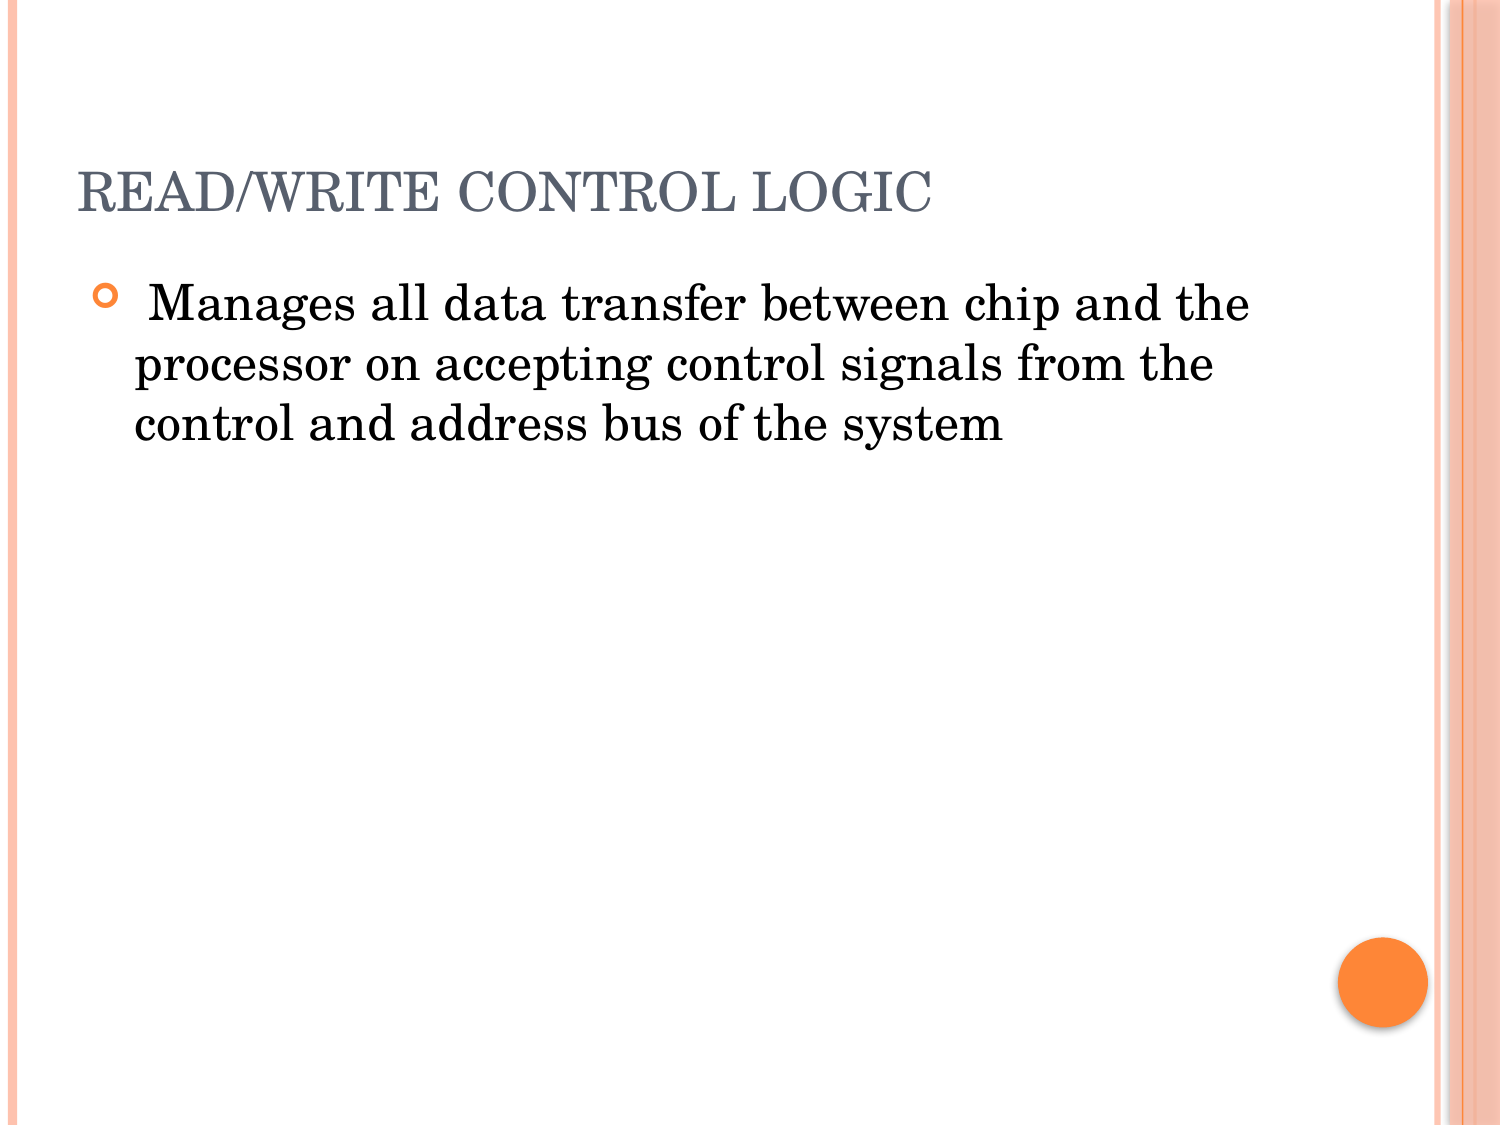

# Read/Write control logic
 Manages all data transfer between chip and the processor on accepting control signals from the control and address bus of the system